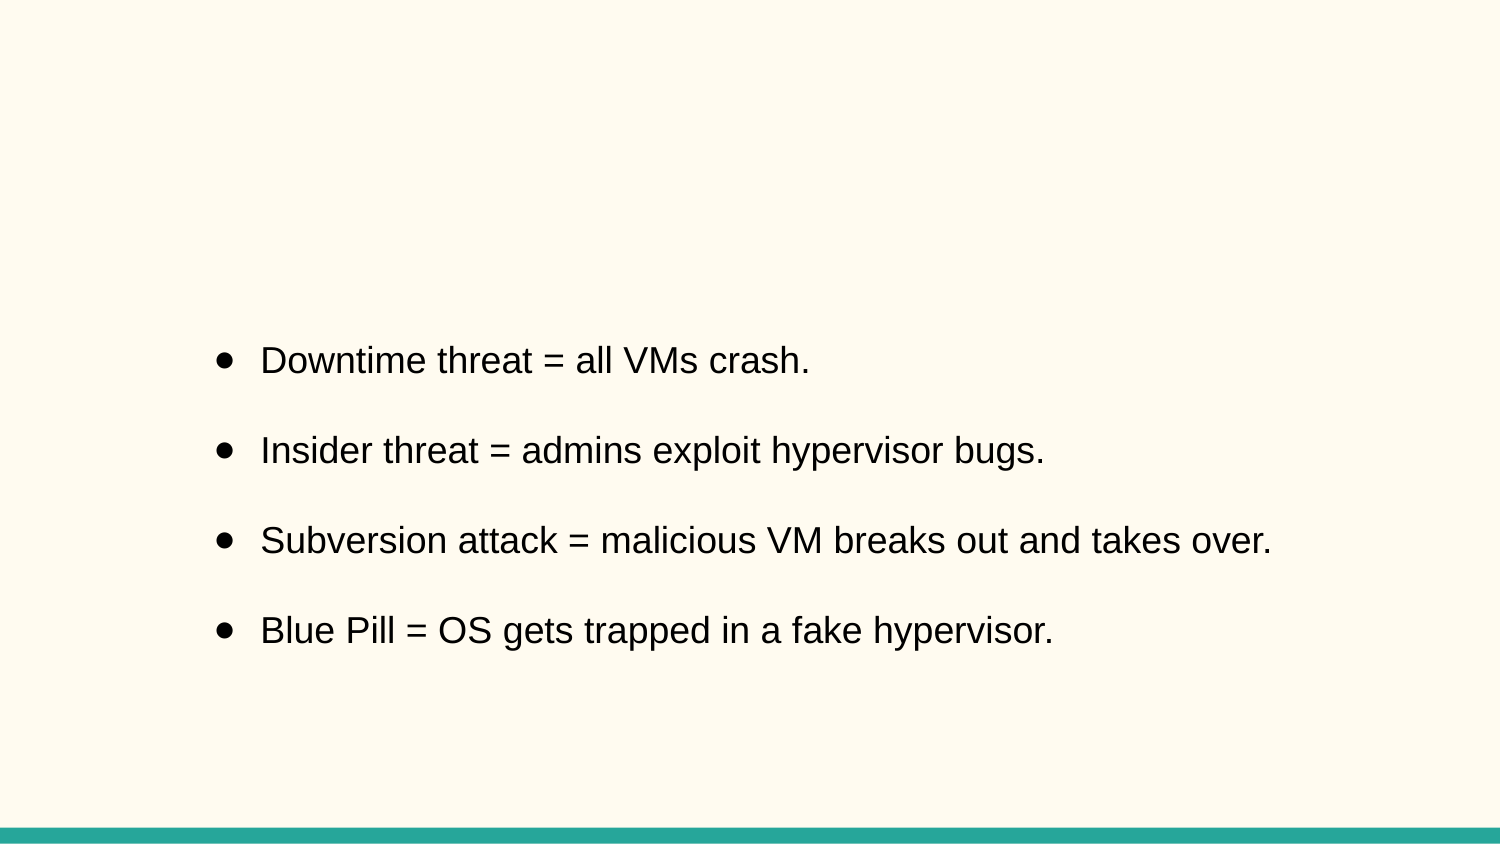

#
Downtime threat = all VMs crash.
Insider threat = admins exploit hypervisor bugs.
Subversion attack = malicious VM breaks out and takes over.
Blue Pill = OS gets trapped in a fake hypervisor.